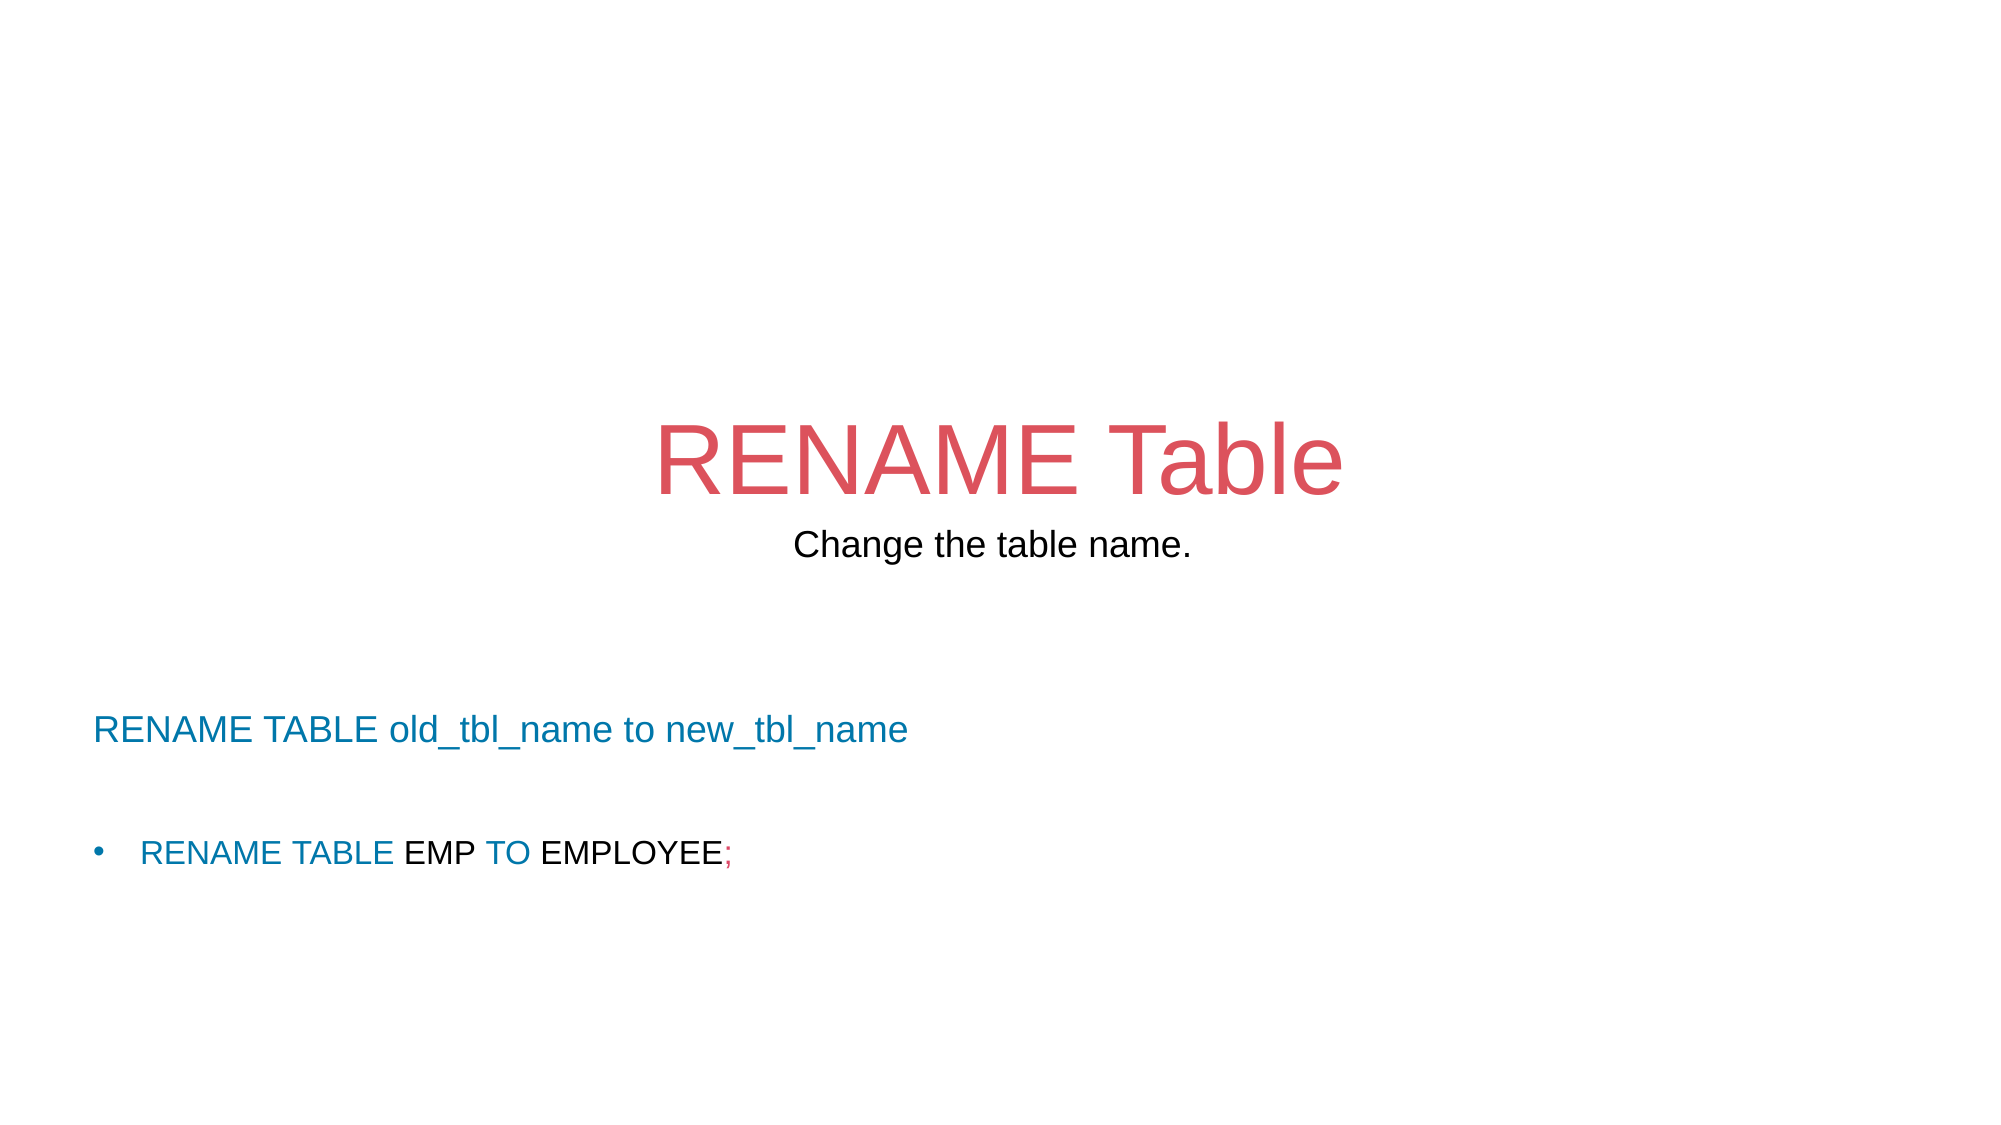

RENAME Table
Change the table name.
RENAME TABLE old_tbl_name to new_tbl_name
RENAME TABLE EMP TO EMPLOYEE;